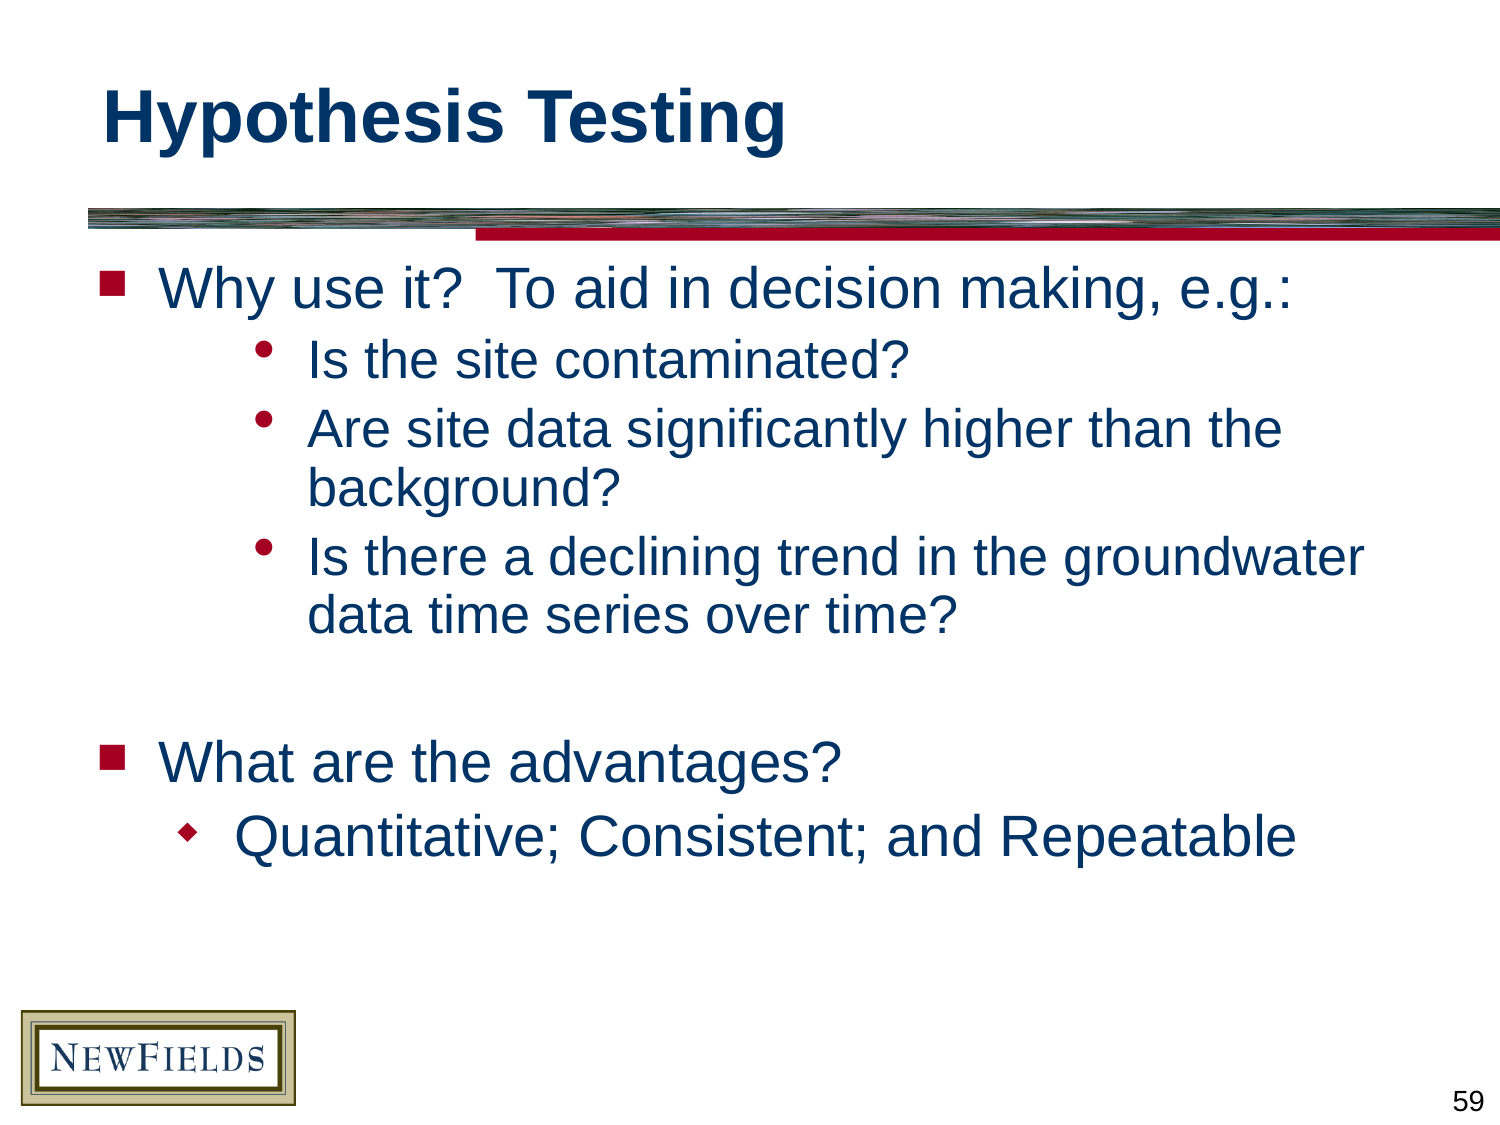

# Hypothesis Testing
Why use it?  To aid in decision making, e.g.:
Is the site contaminated?
Are site data significantly higher than the background?
Is there a declining trend in the groundwater data time series over time?

What are the advantages?
Quantitative; Consistent; and Repeatable
59